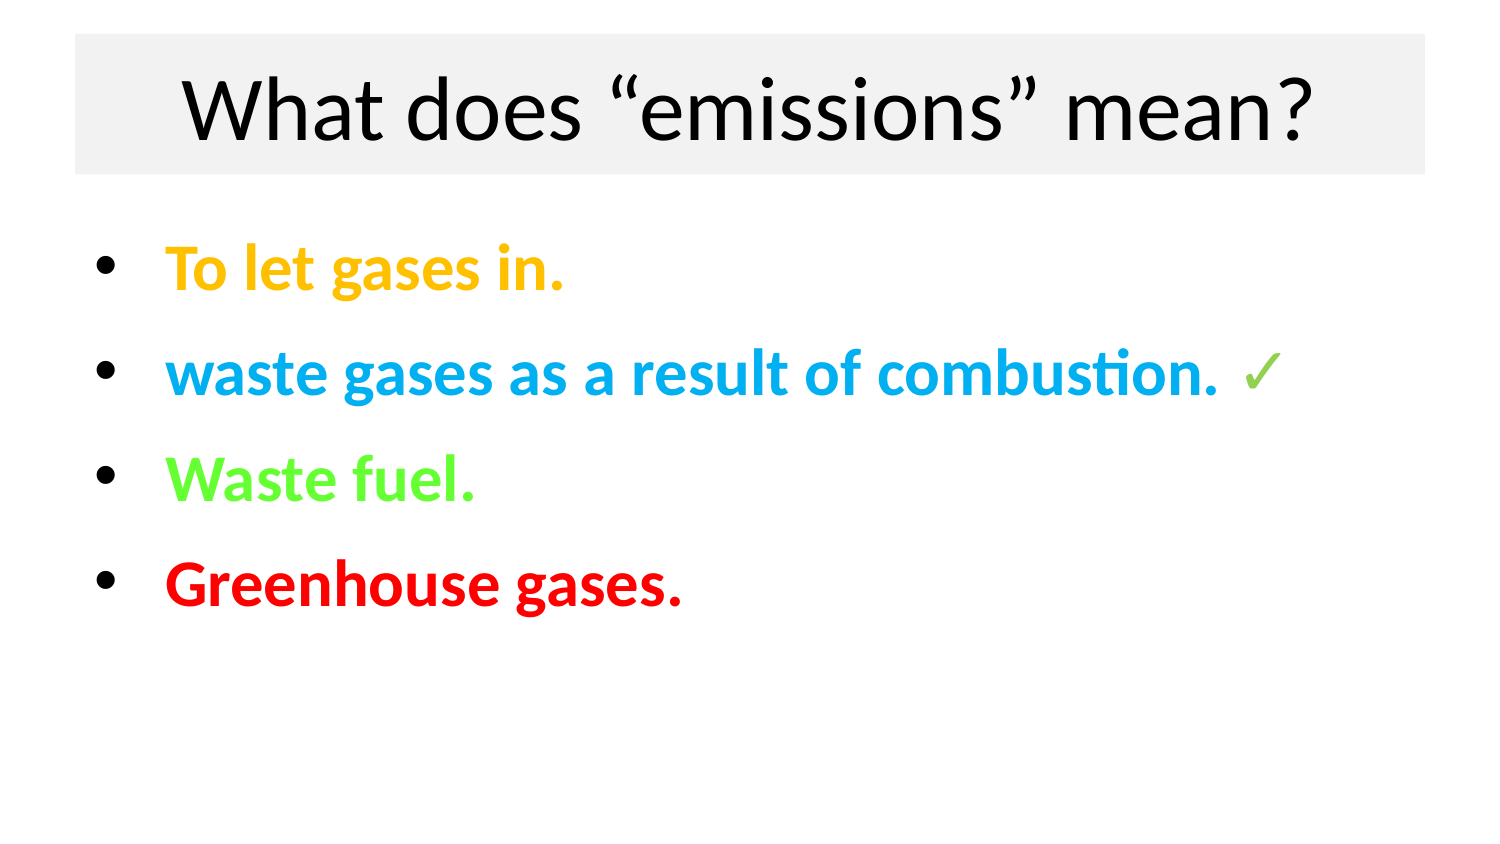

# What does “emissions” mean?
To let gases in.
waste gases as a result of combustion. ✓
Waste fuel.
Greenhouse gases.